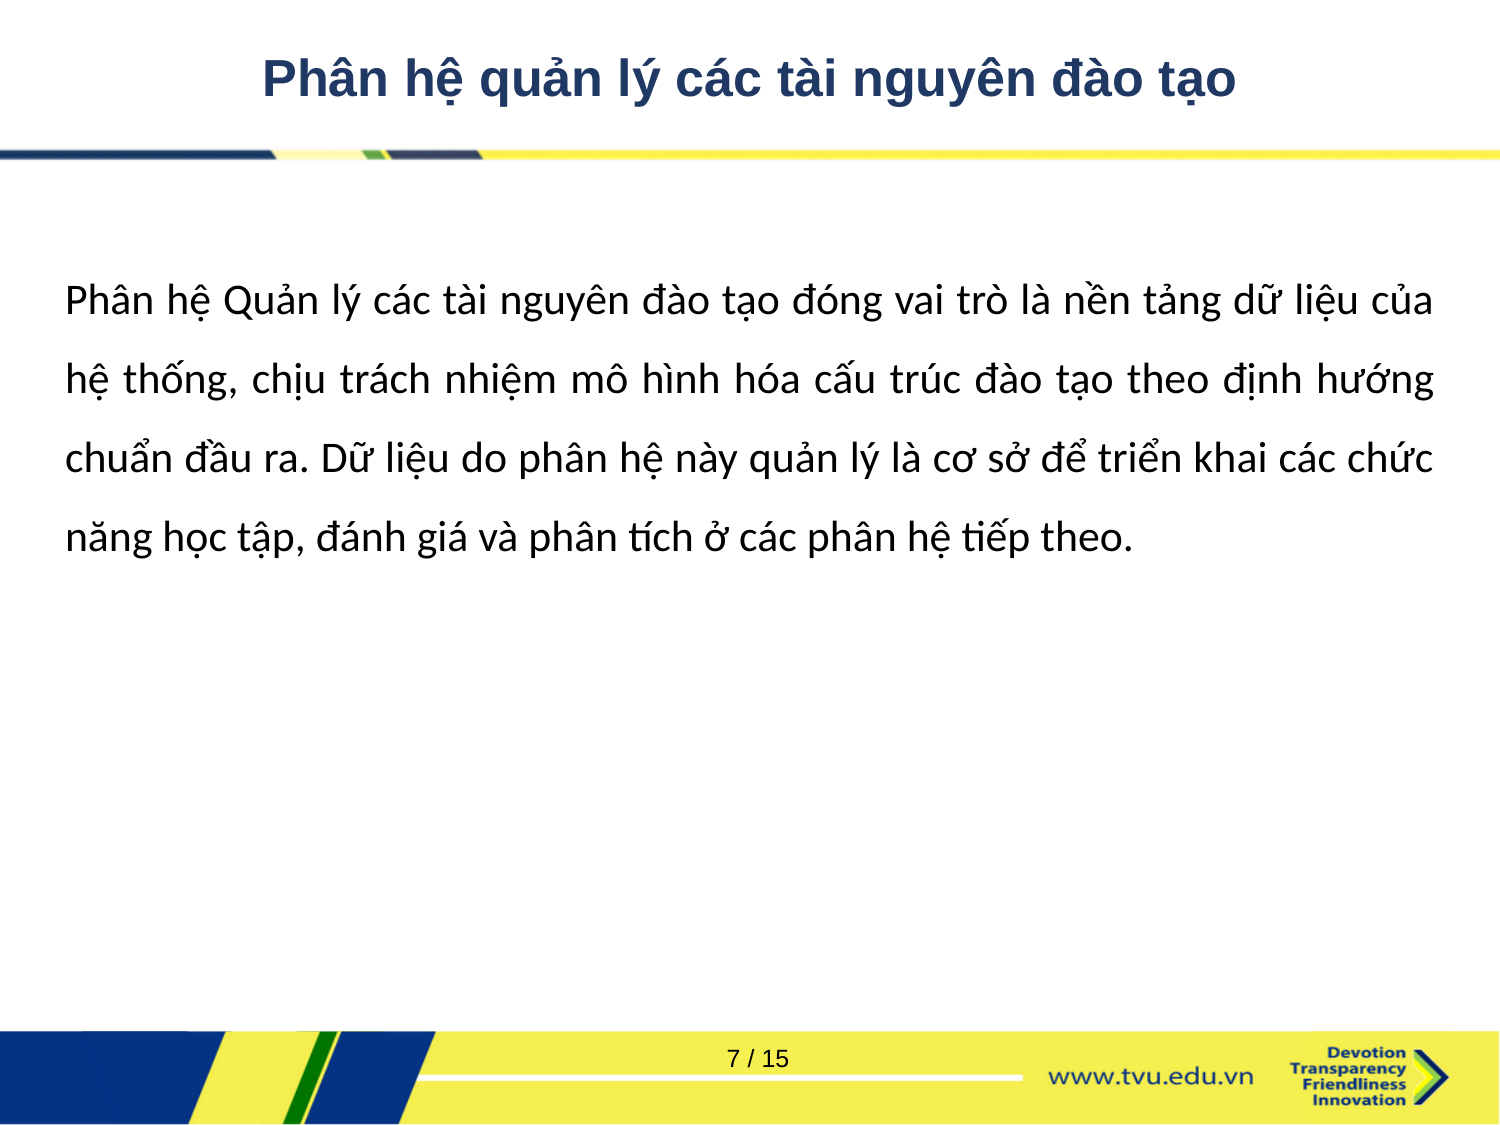

# Phân hệ quản lý các tài nguyên đào tạo
Phân hệ Quản lý các tài nguyên đào tạo đóng vai trò là nền tảng dữ liệu của hệ thống, chịu trách nhiệm mô hình hóa cấu trúc đào tạo theo định hướng chuẩn đầu ra. Dữ liệu do phân hệ này quản lý là cơ sở để triển khai các chức năng học tập, đánh giá và phân tích ở các phân hệ tiếp theo.
7 / 15